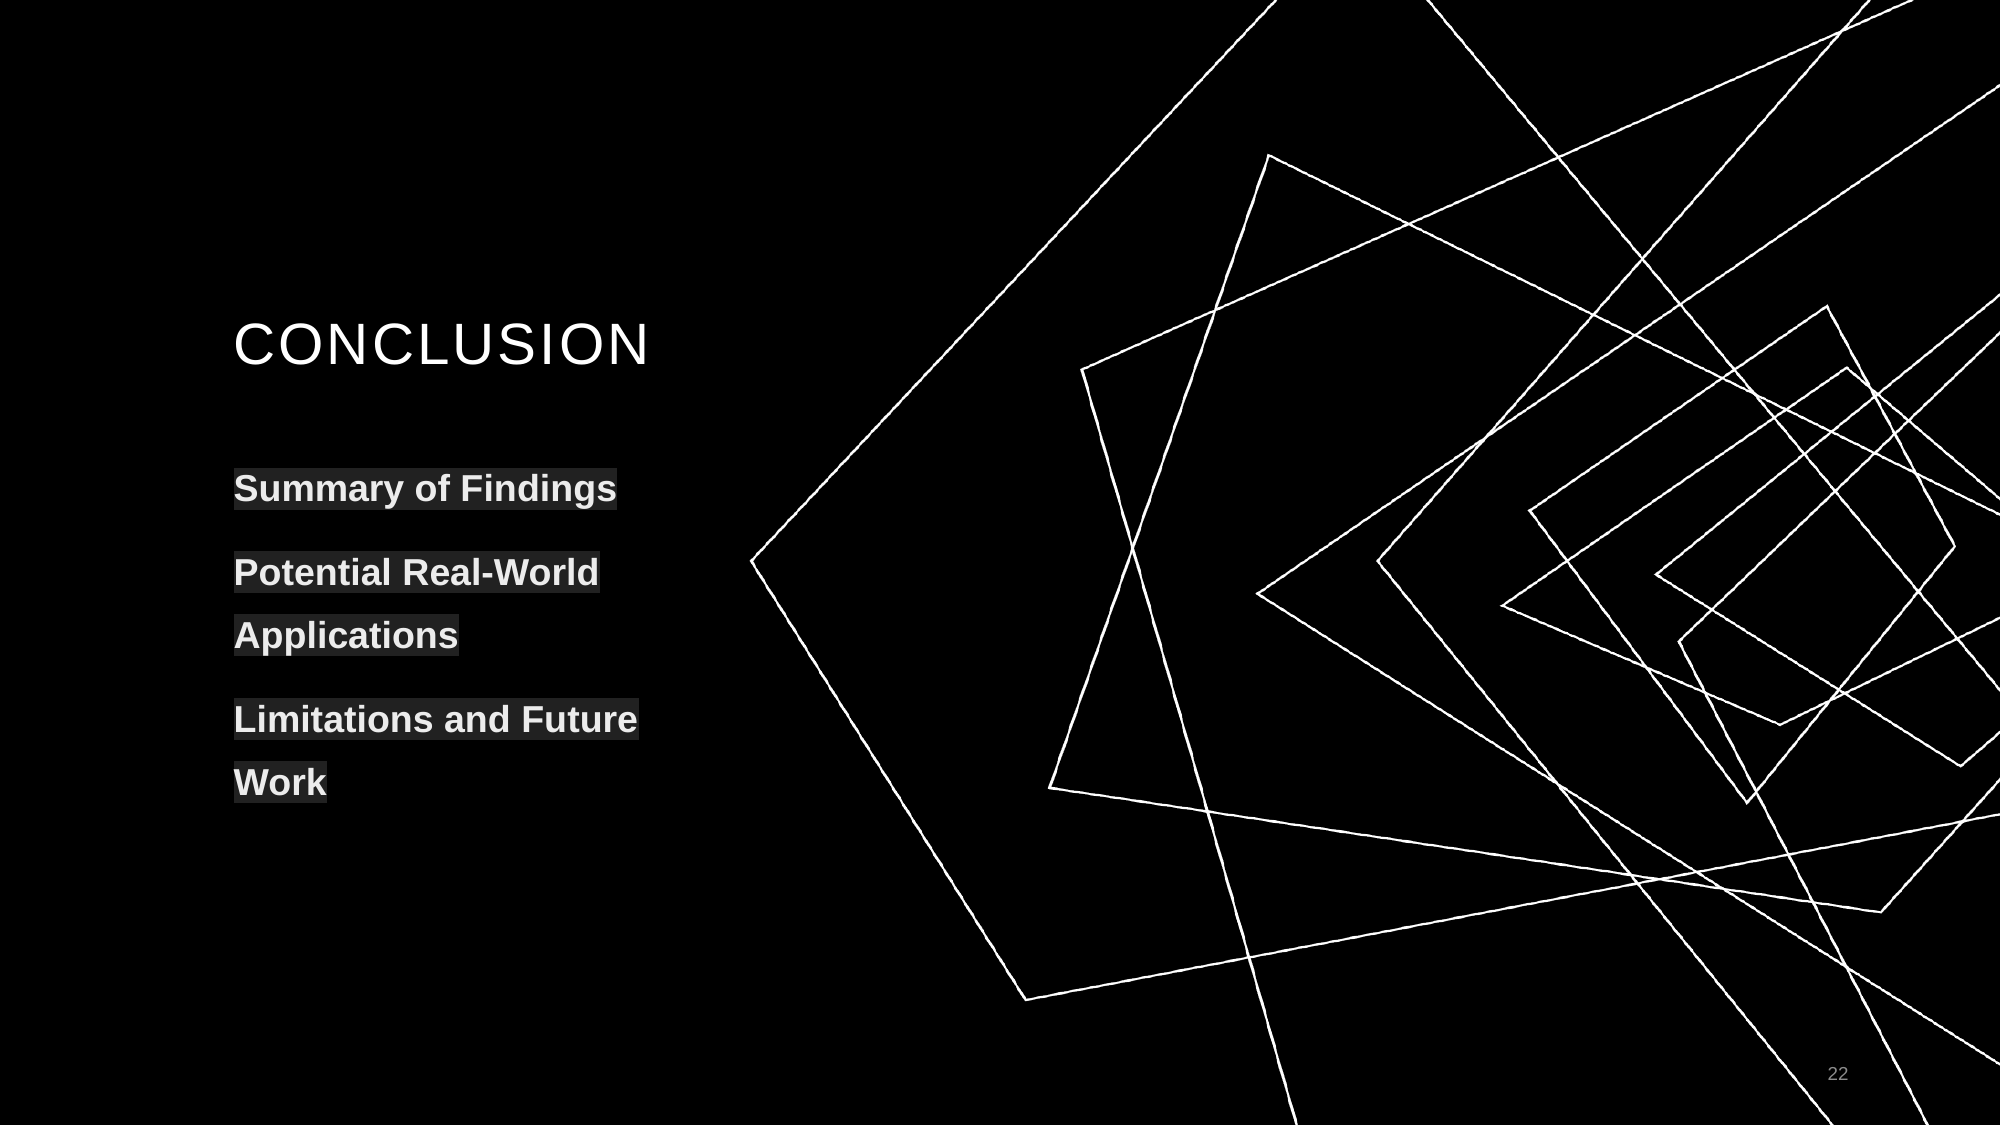

# Conclusion
Summary of Findings
Potential Real-World Applications
Limitations and Future Work
22